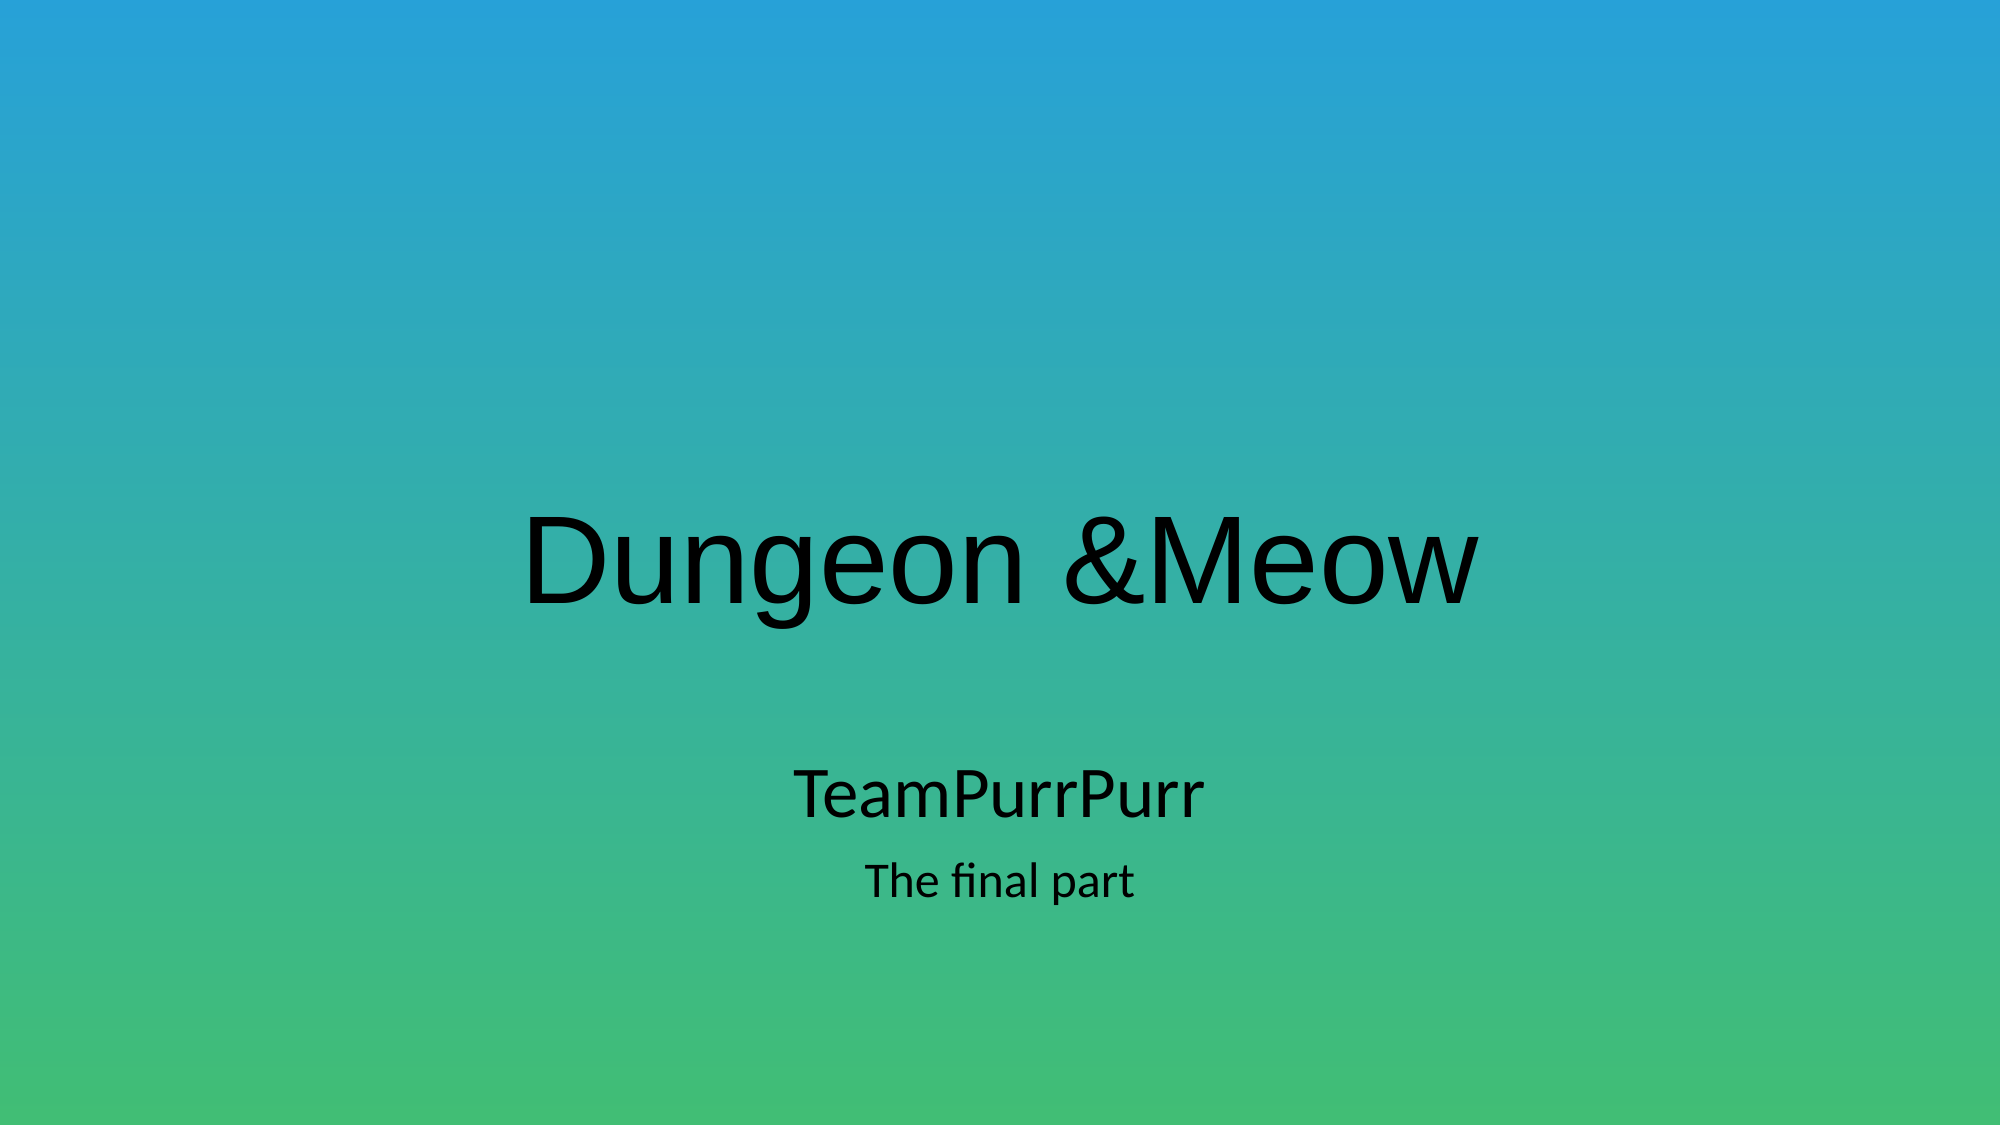

# Dungeon &Meow
TeamPurrPurr
The final part